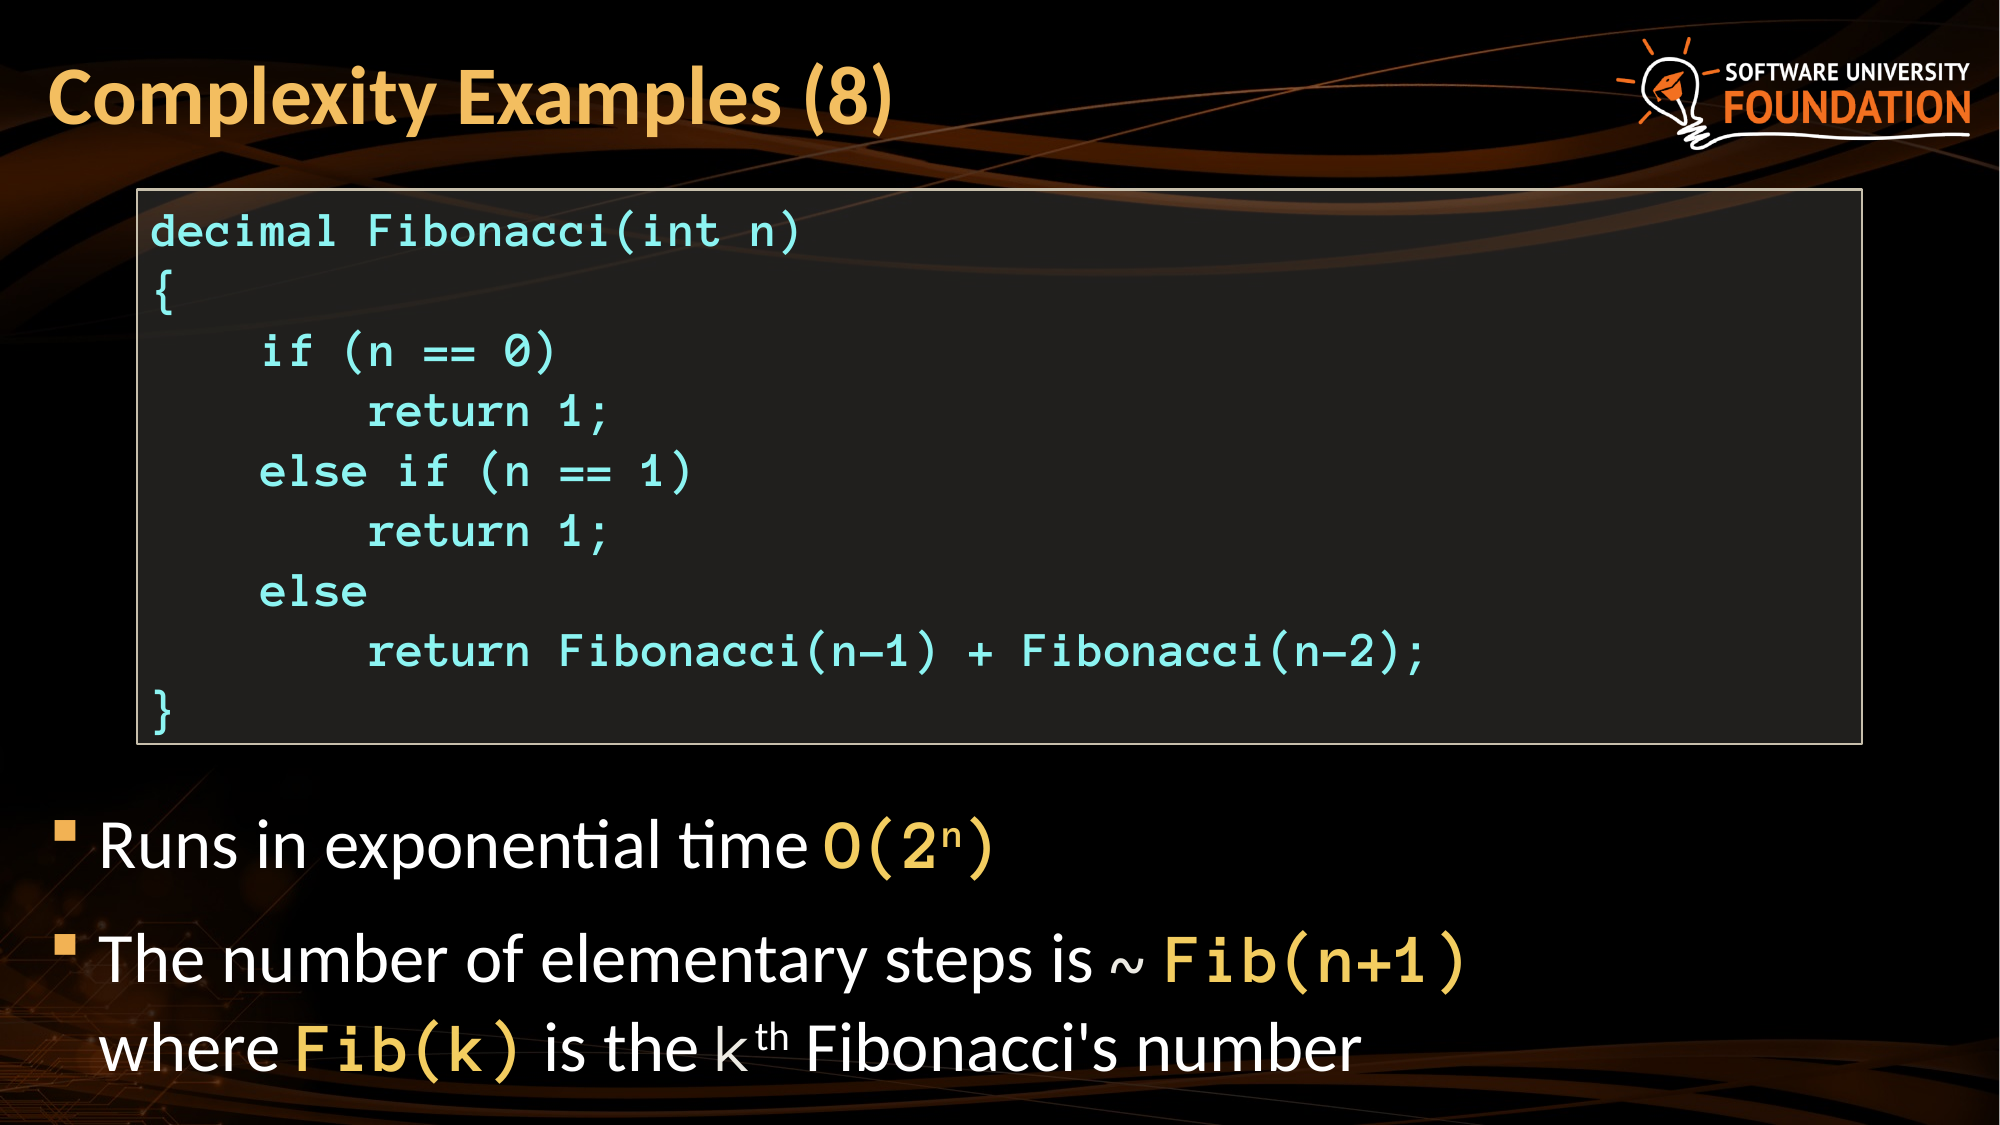

# Complexity Examples (8)
decimal Fibonacci(int n)
{
    if (n == 0)
        return 1;
    else if (n == 1)
        return 1;
    else
        return Fibonacci(n-1) + Fibonacci(n-2);
}
Runs in exponential time O(2n)
The number of elementary steps is ~ Fib(n+1)
where Fib(k) is the kth Fibonacci's number